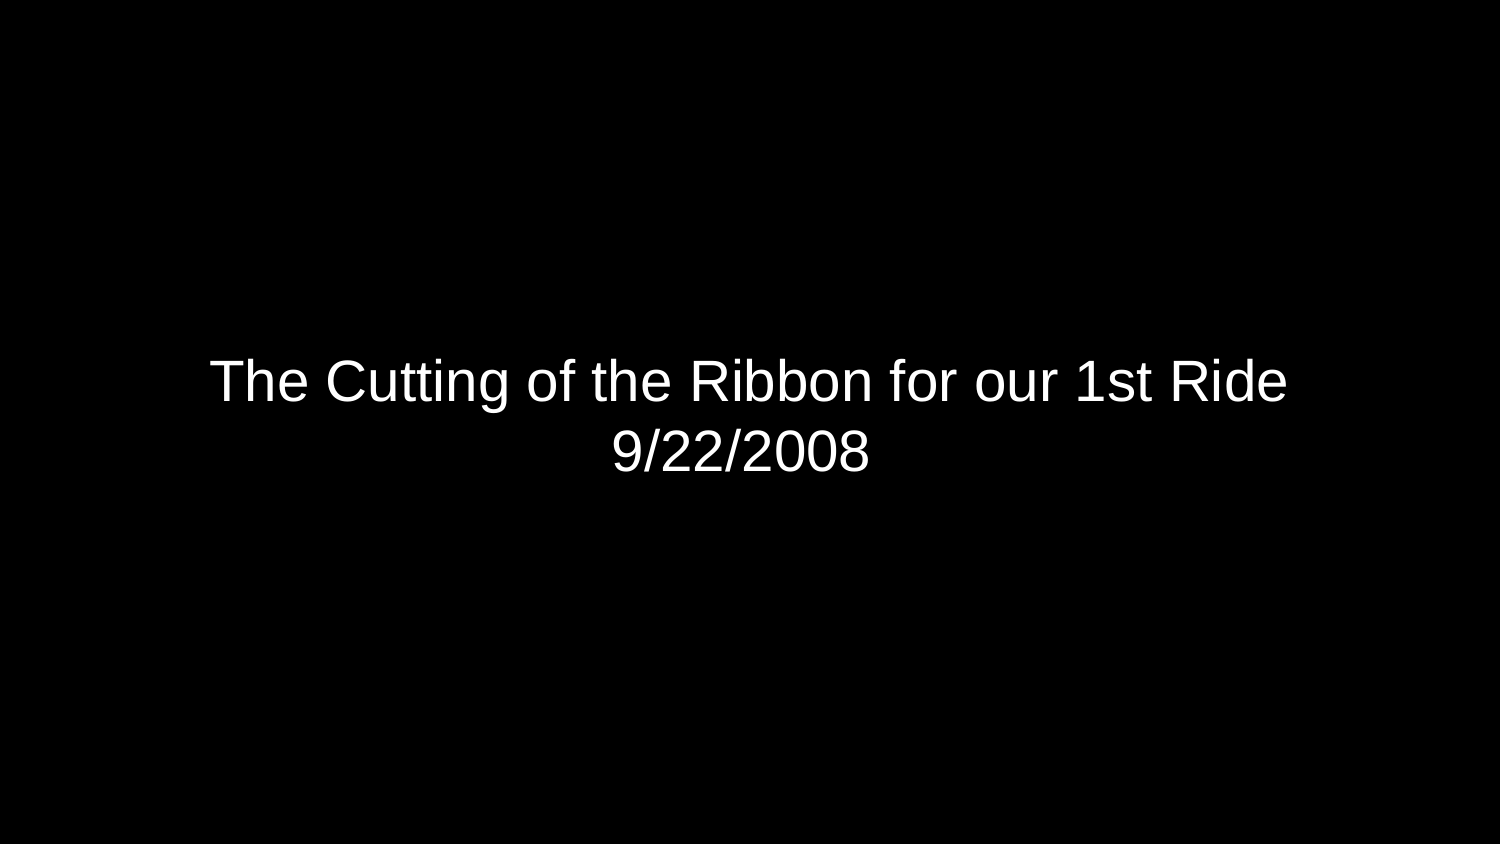

# The Cutting of the Ribbon for our 1st Ride
9/22/2008